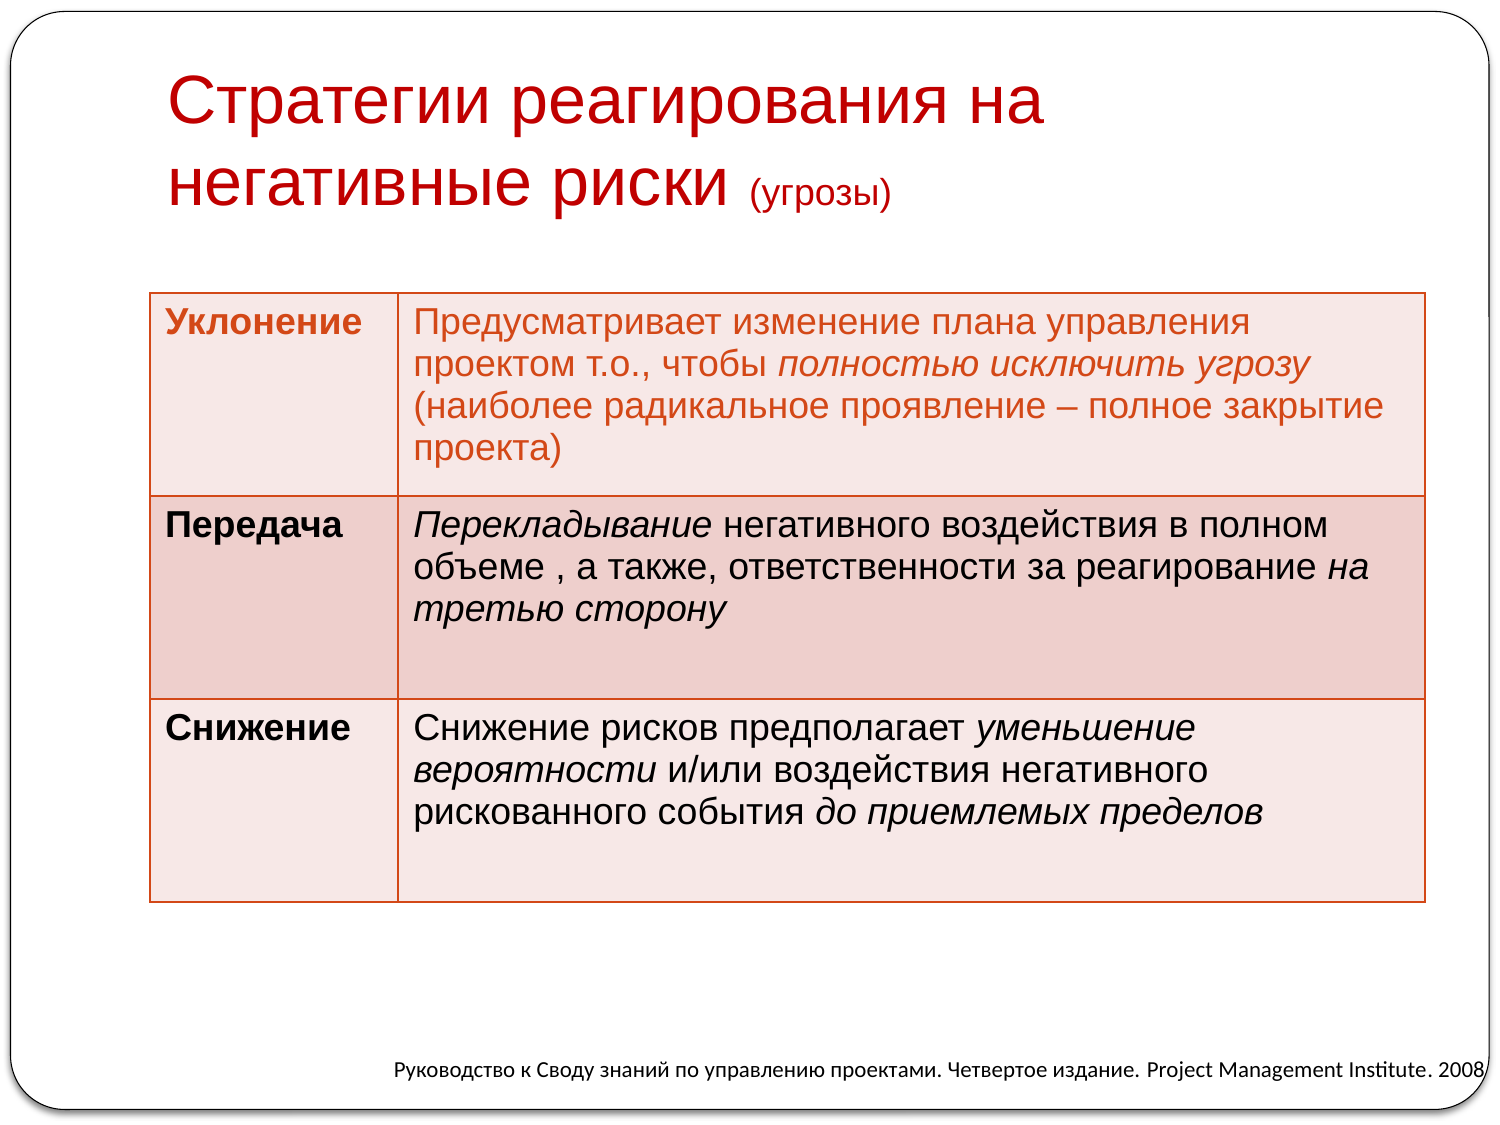

# Стратегии реагирования на негативные риски (угрозы)
| Уклонение | Предусматривает изменение плана управления проектом т.о., чтобы полностью исключить угрозу (наиболее радикальное проявление – полное закрытие проекта) |
| --- | --- |
| Передача | Перекладывание негативного воздействия в полном объеме , а также, ответственности за реагирование на третью сторону |
| Снижение | Снижение рисков предполагает уменьшение вероятности и/или воздействия негативного рискованного события до приемлемых пределов |
Руководство к Своду знаний по управлению проектами. Четвертое издание. Project Management Institute. 2008